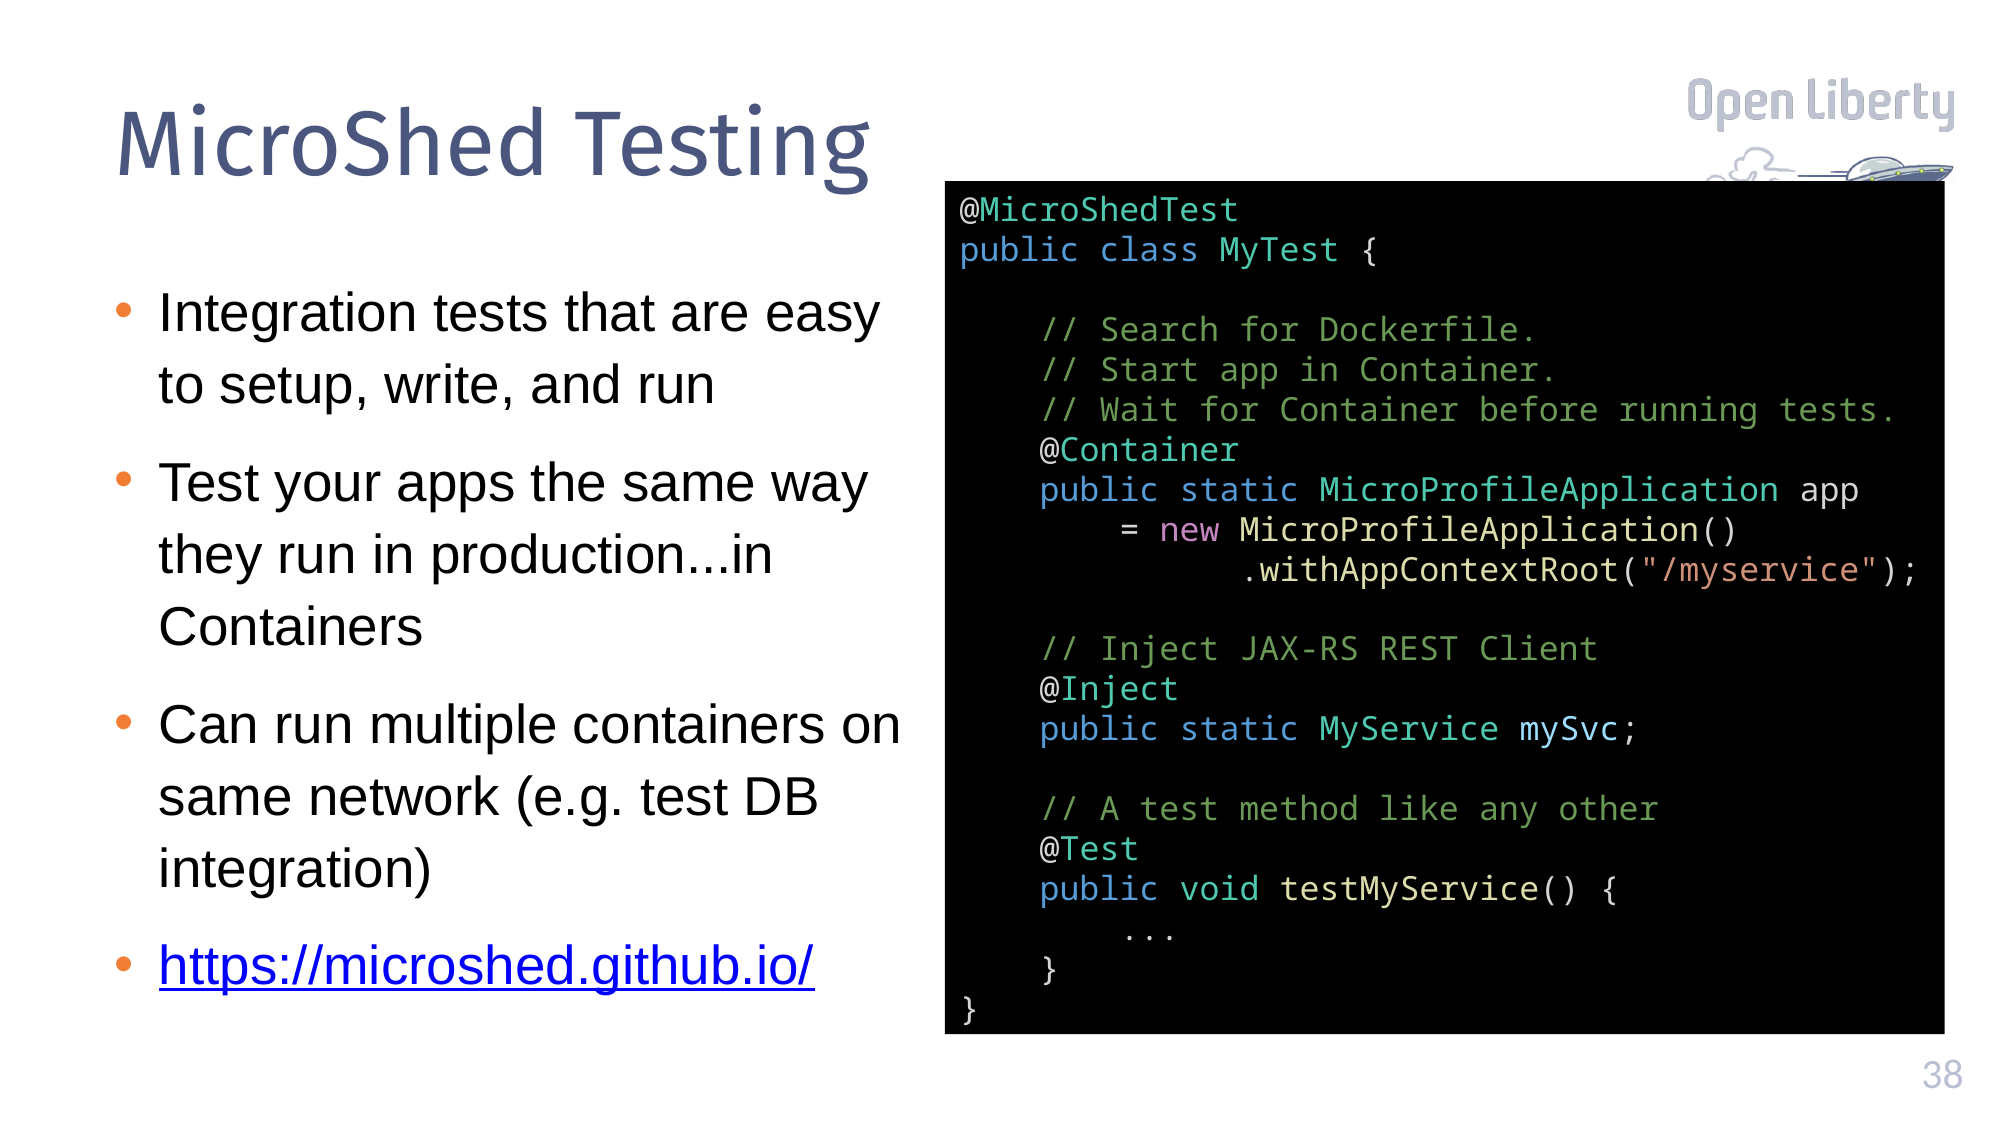

# MicroShed Testing
@MicroShedTest
public class MyTest {
    // Search for Dockerfile.
    // Start app in Container.
    // Wait for Container before running tests.
    @Container
    public static MicroProfileApplication app
        = new MicroProfileApplication()
              .withAppContextRoot("/myservice");

    // Inject JAX-RS REST Client
    @Inject
    public static MyService mySvc;

    // A test method like any other
    @Test
    public void testMyService() {
        ...
    }
}
Integration tests that are easy to setup, write, and run
Test your apps the same way they run in production...in Containers
Can run multiple containers on same network (e.g. test DB integration)
https://microshed.github.io/